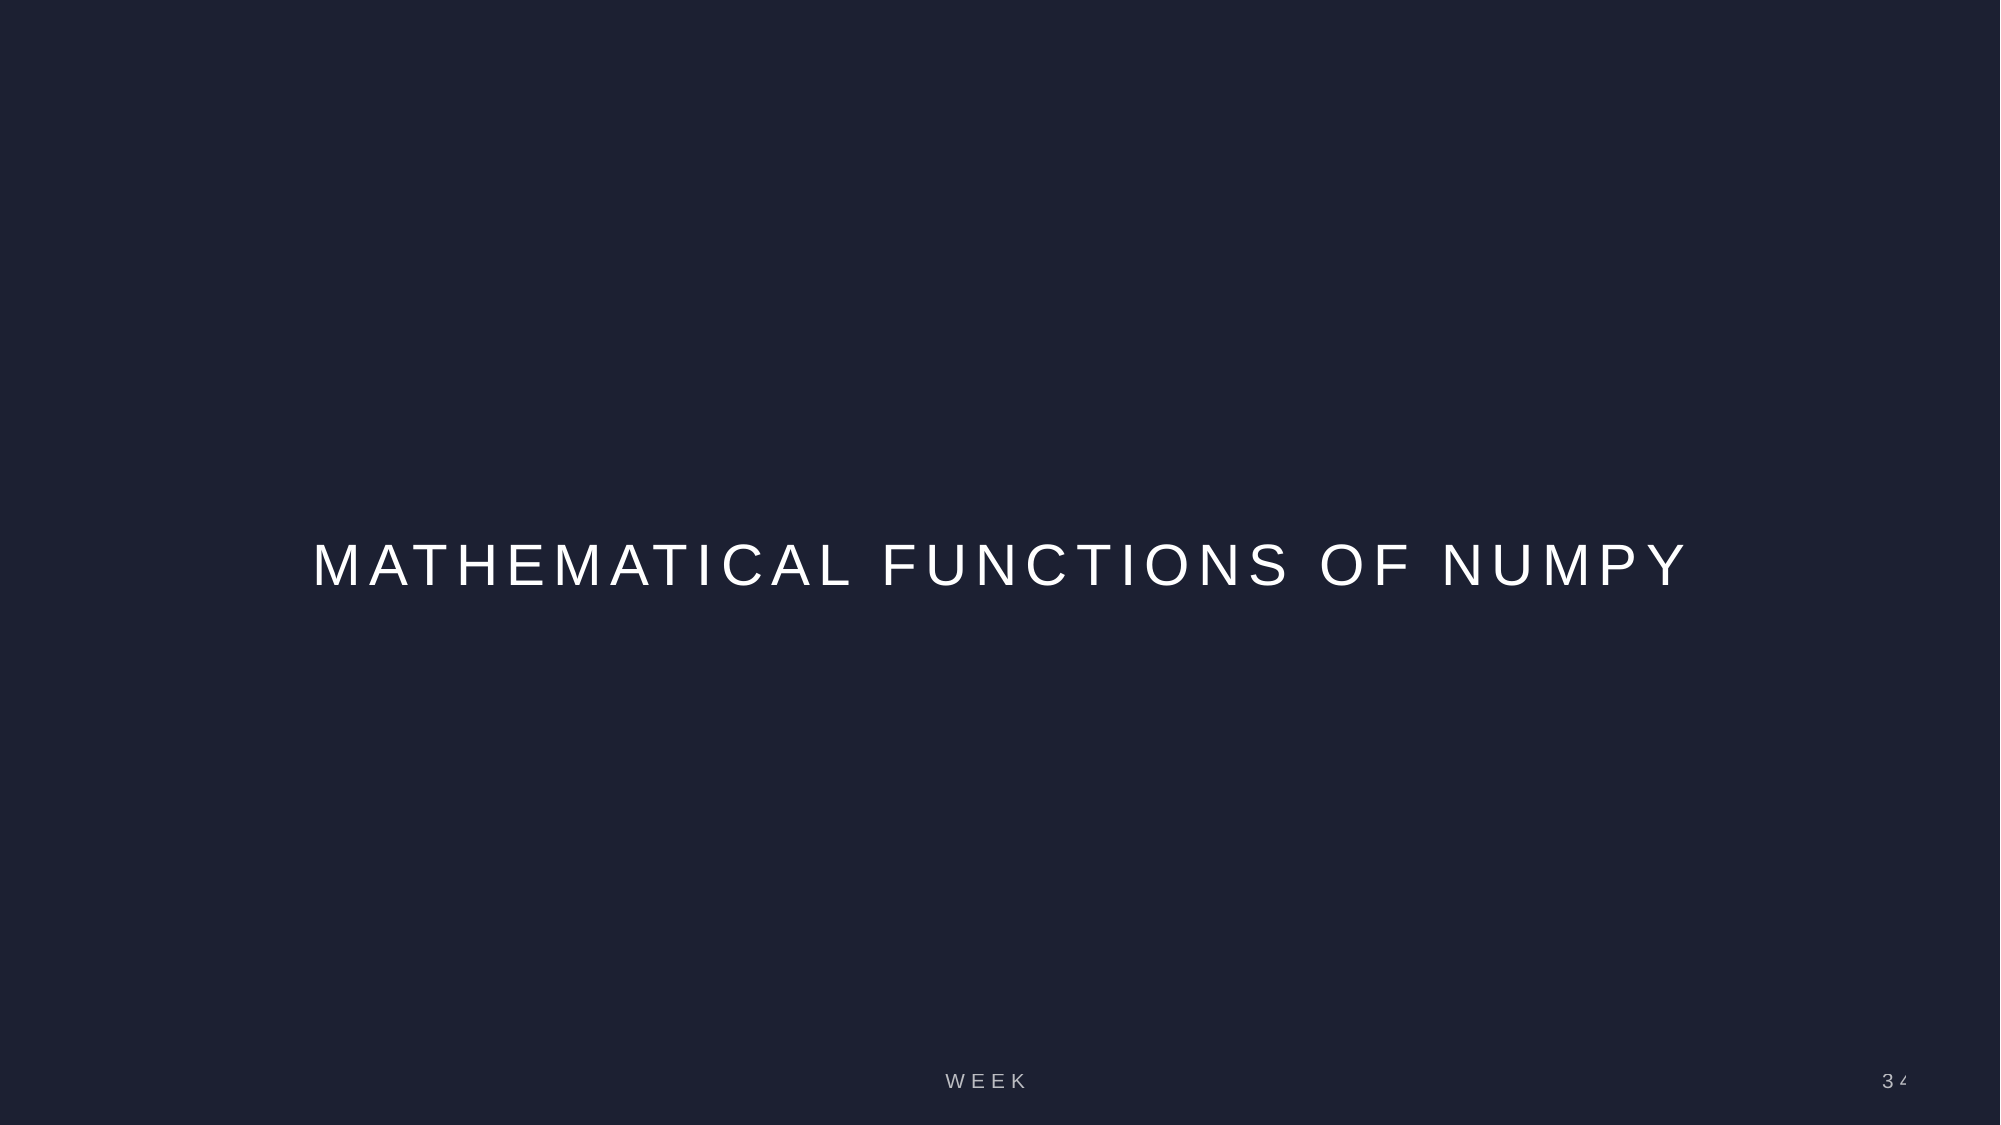

# Mathematical functions of numpy
Week 1
34